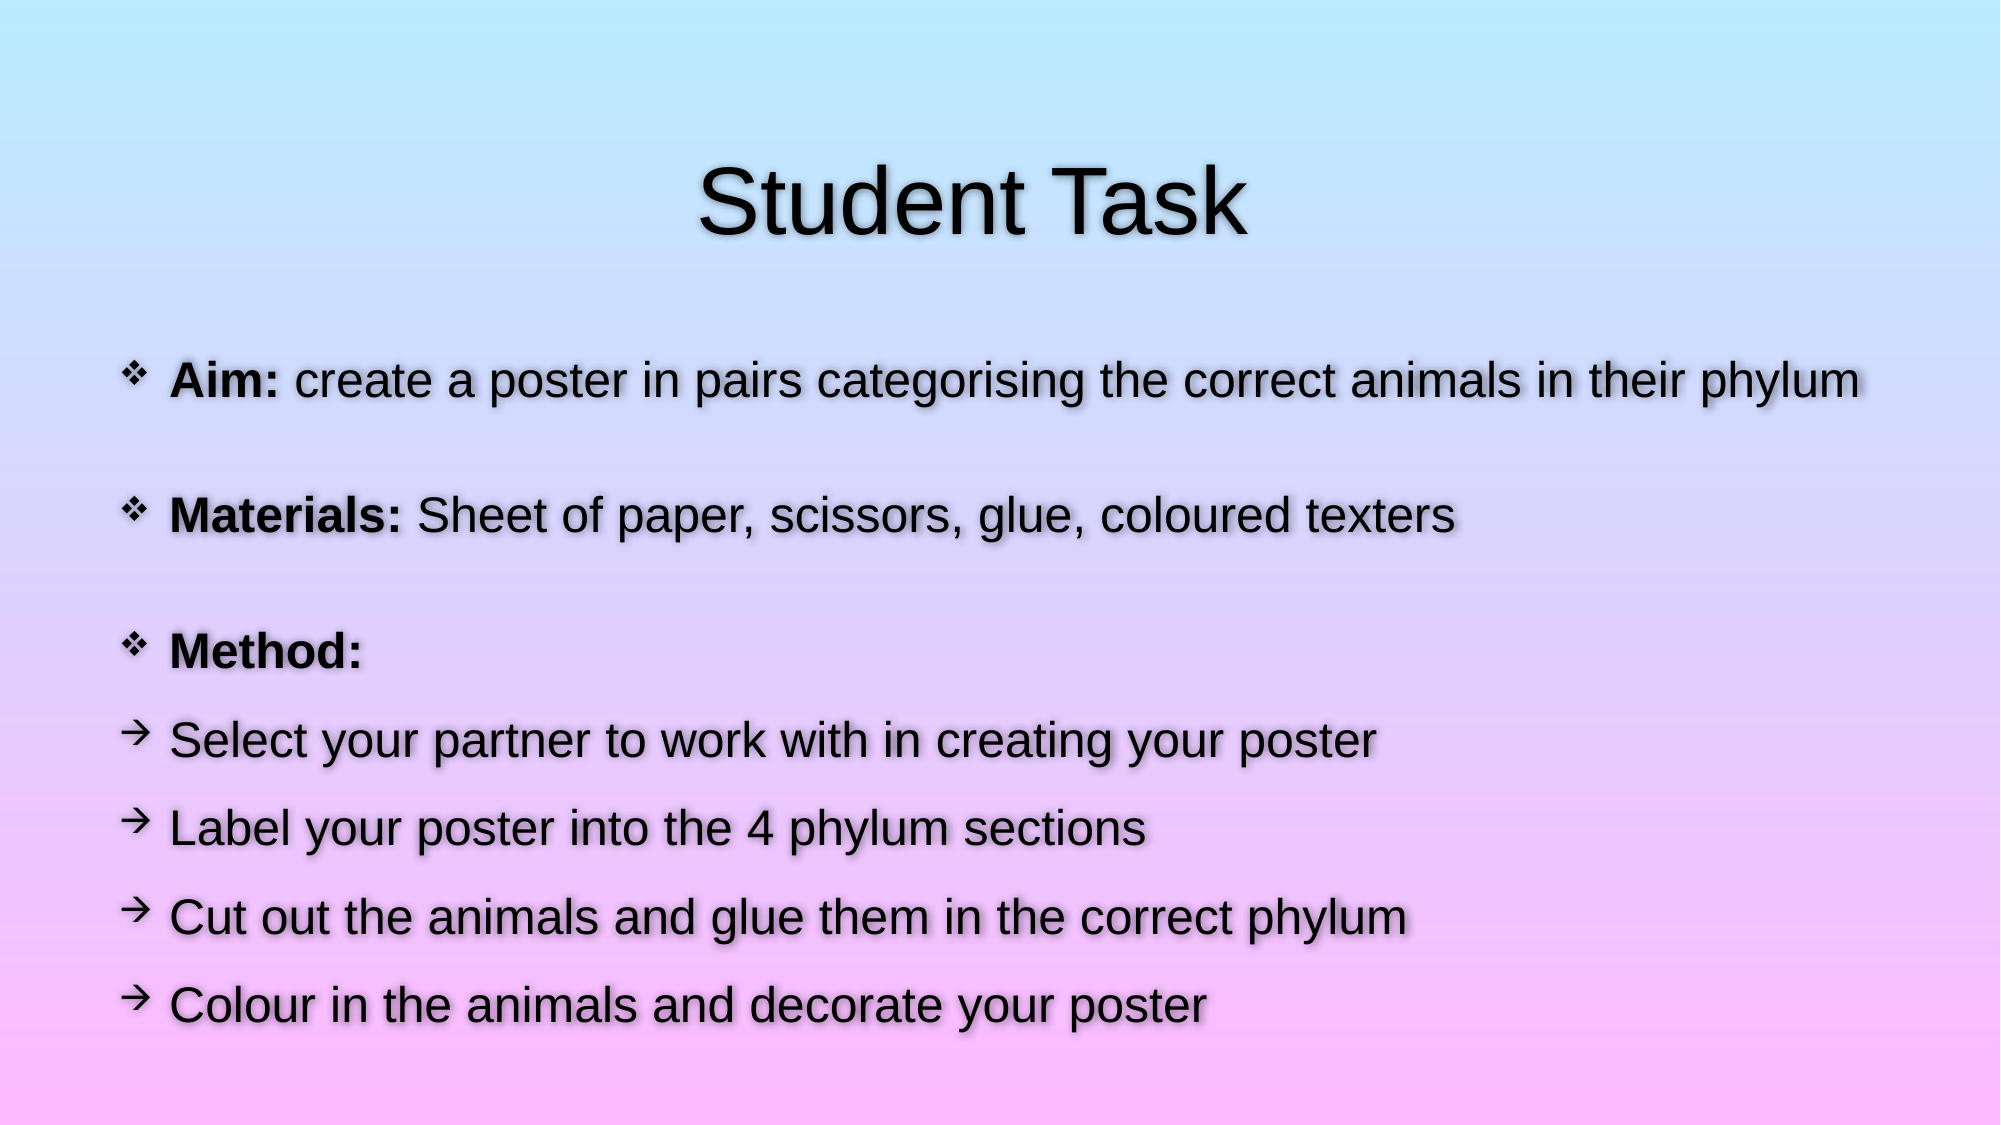

# Student Task
Aim: create a poster in pairs categorising the correct animals in their phylum

Materials: Sheet of paper, scissors, glue, coloured texters

Method:
Select your partner to work with in creating your poster
Label your poster into the 4 phylum sections
Cut out the animals and glue them in the correct phylum
Colour in the animals and decorate your poster